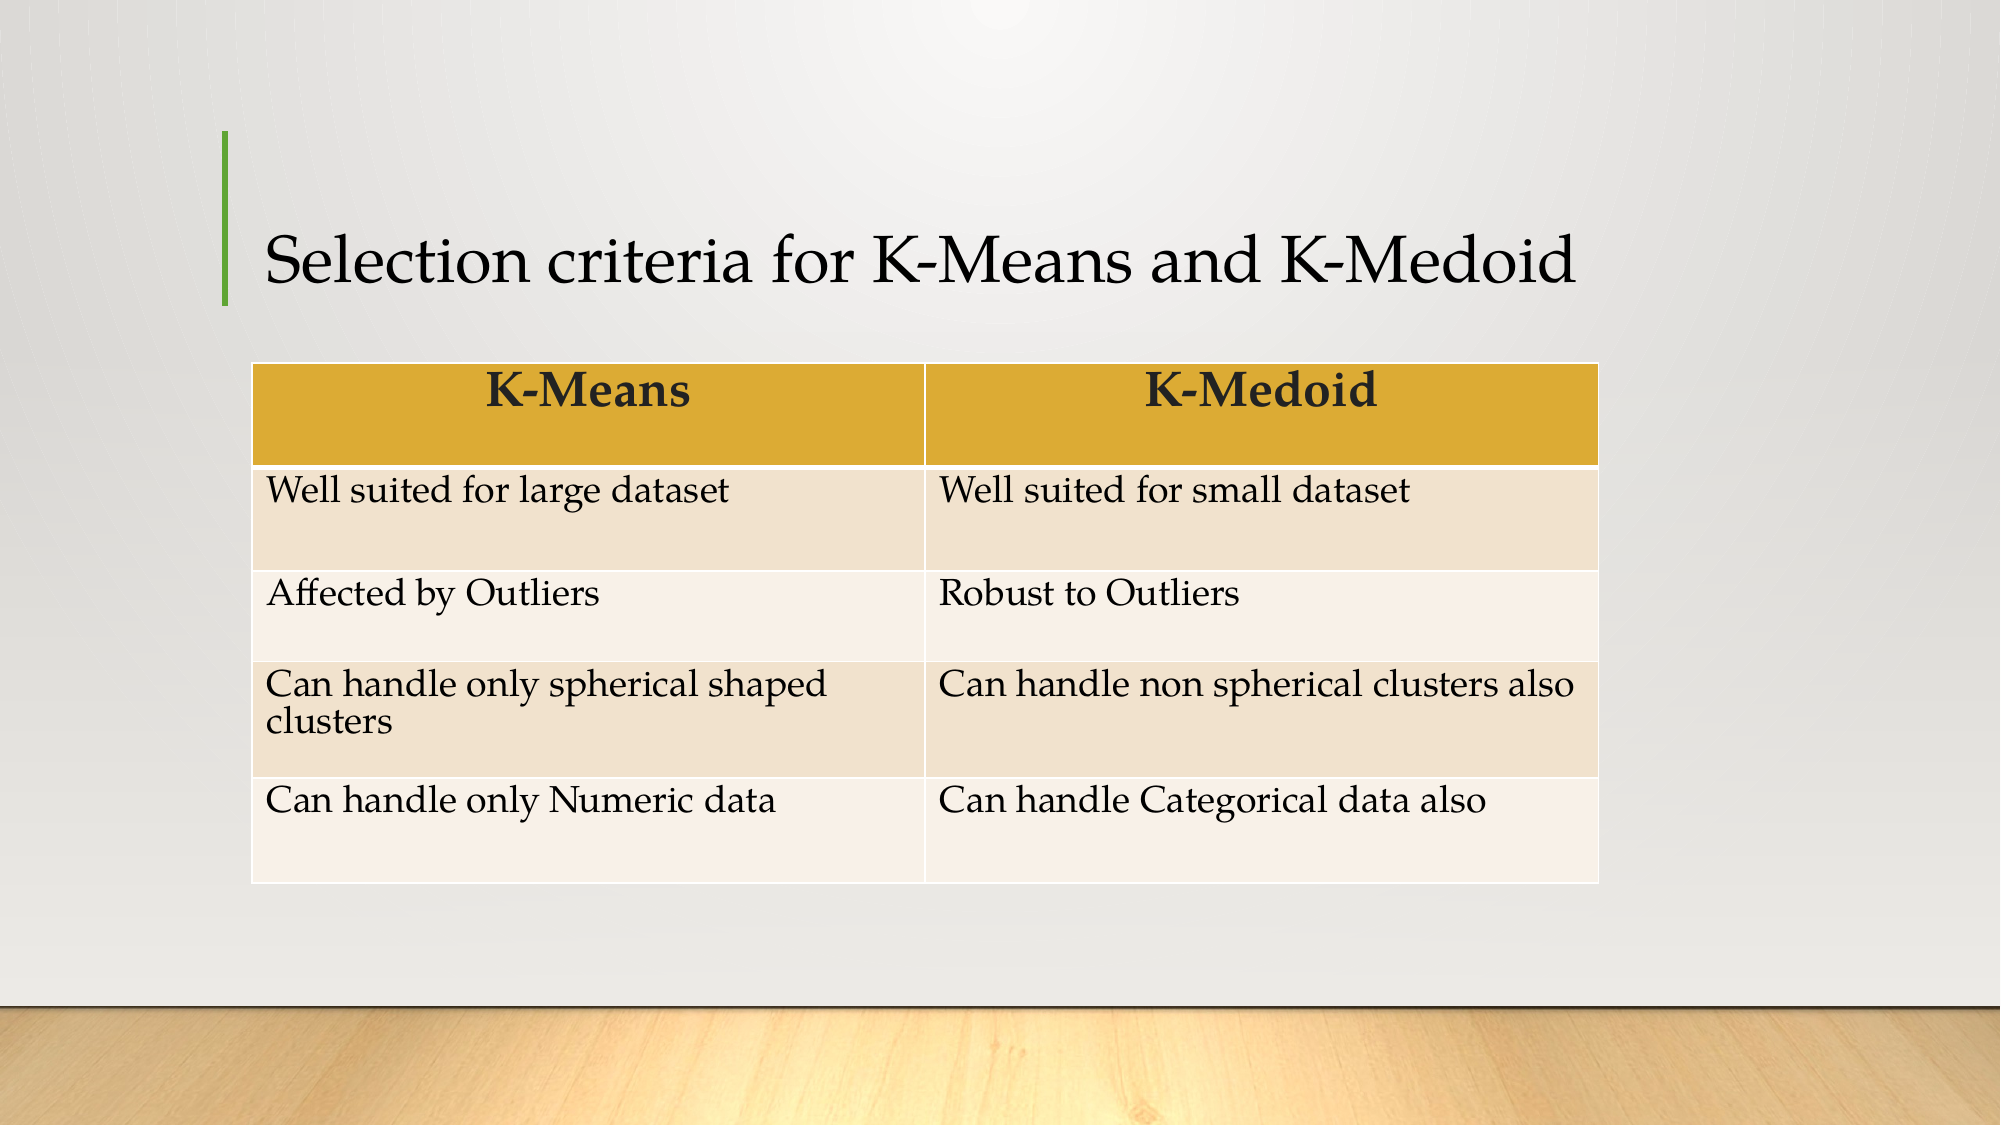

# Selection criteria for K-Means and K-Medoid
| K-Means | K-Medoid |
| --- | --- |
| Well suited for large dataset | Well suited for small dataset |
| Affected by Outliers | Robust to Outliers |
| Can handle only spherical shaped clusters | Can handle non spherical clusters also |
| Can handle only Numeric data | Can handle Categorical data also |